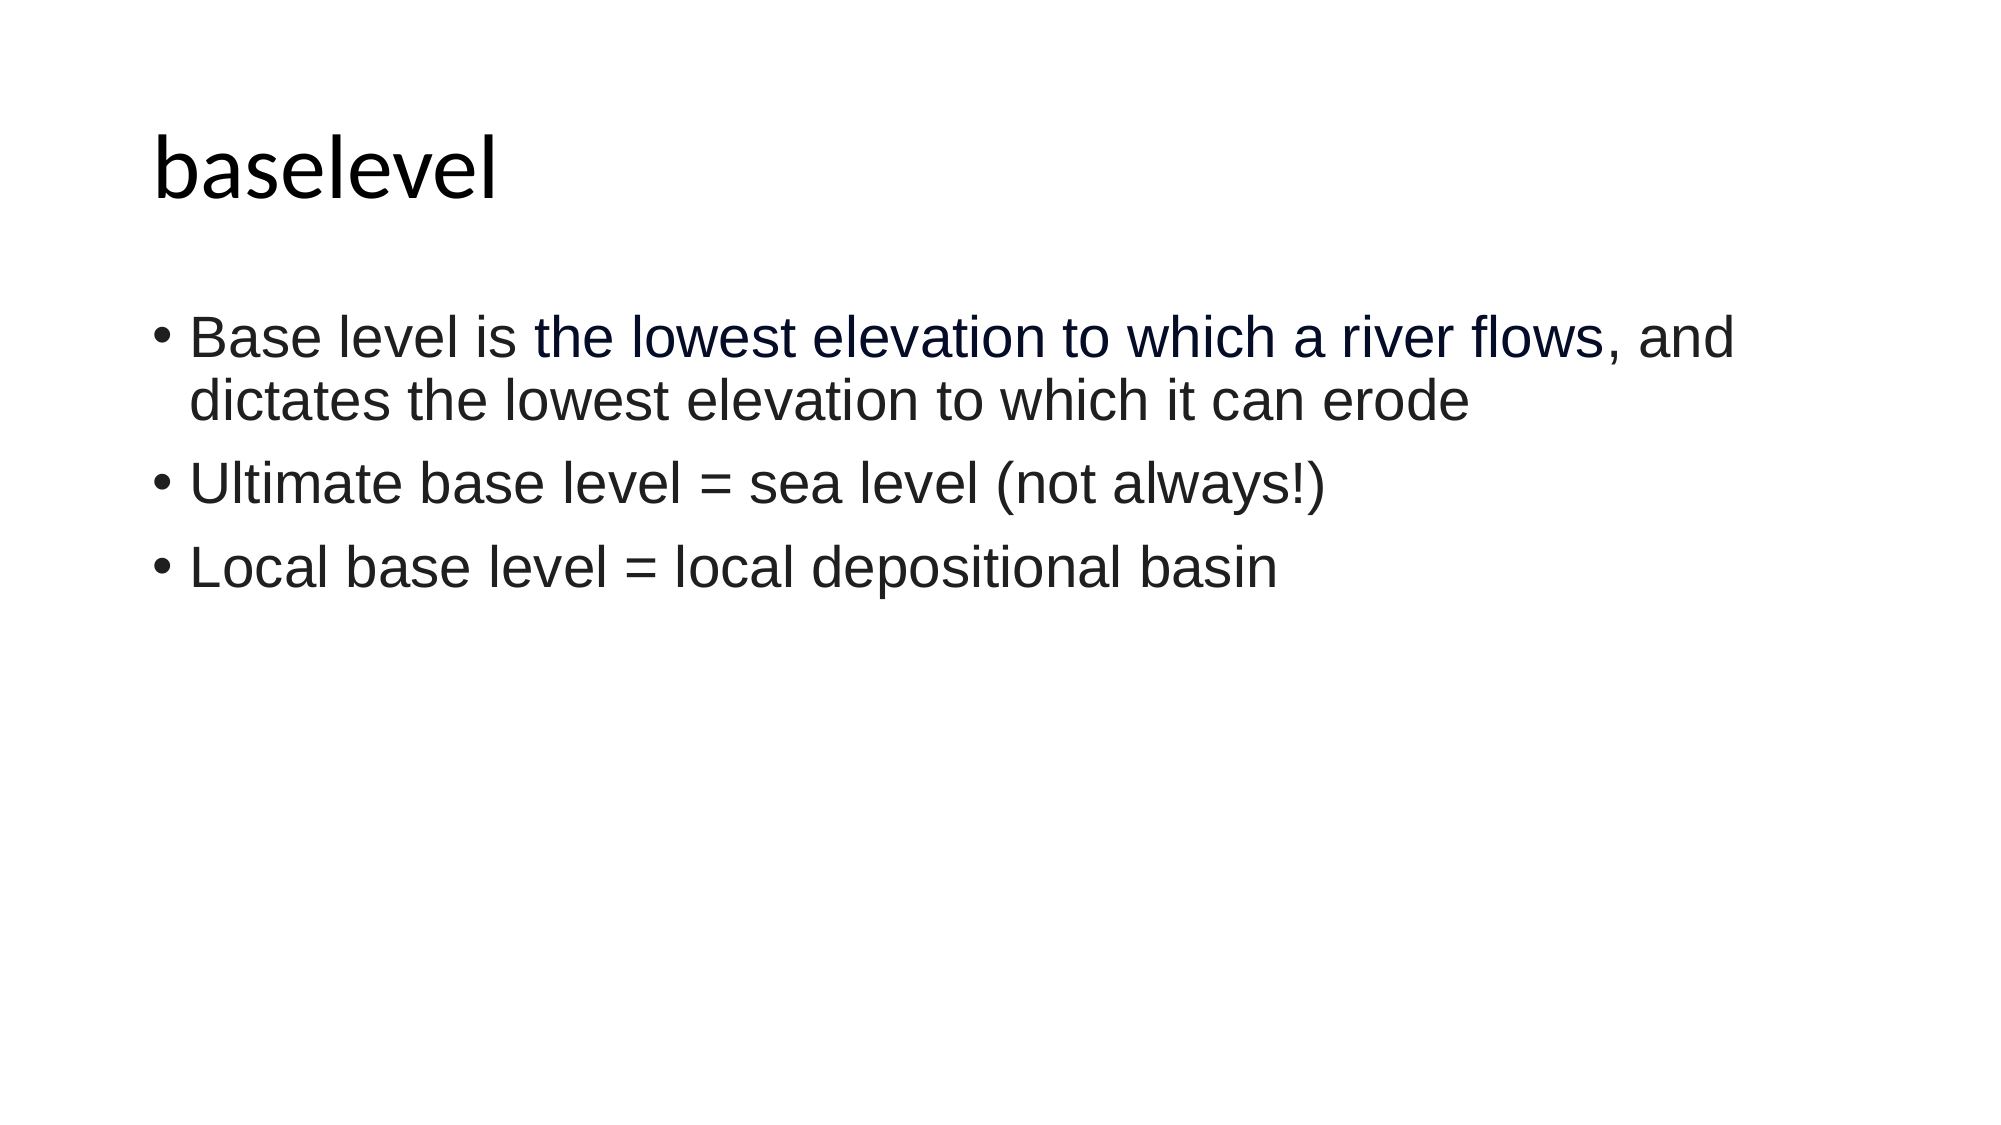

# baselevel
Base level is the lowest elevation to which a river flows, and dictates the lowest elevation to which it can erode
Ultimate base level = sea level (not always!)
Local base level = local depositional basin